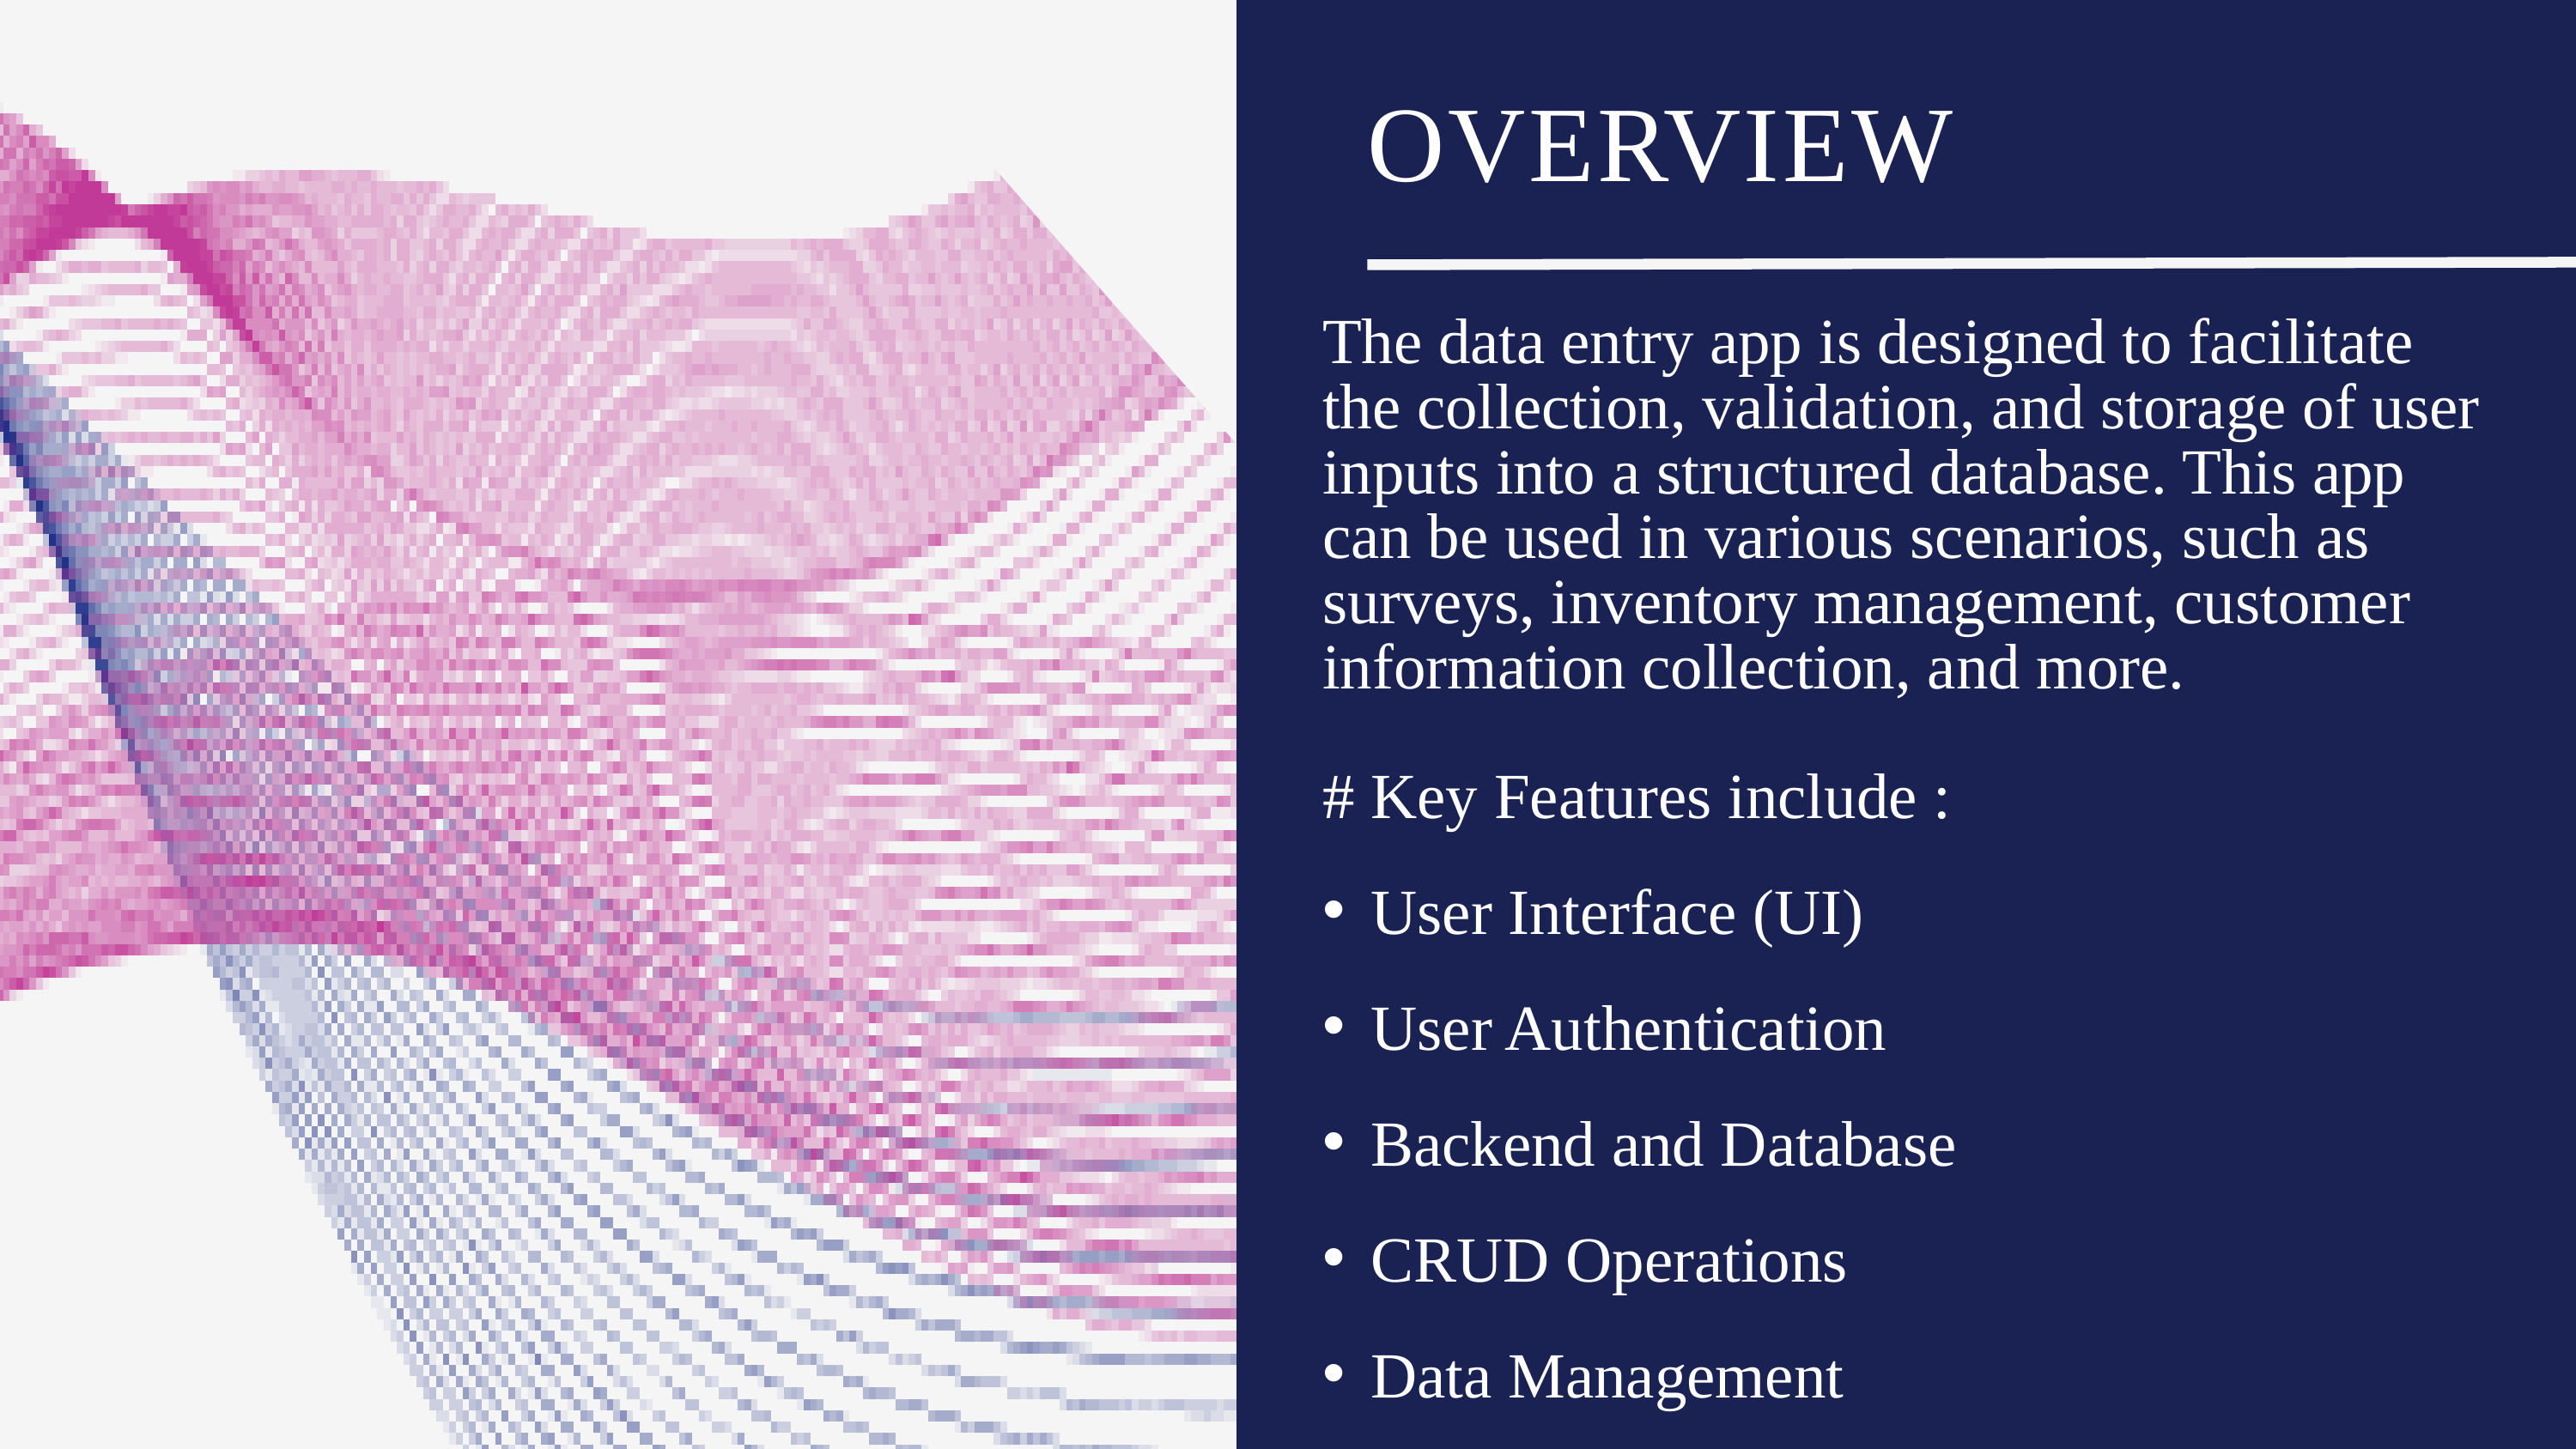

OVERVIEW

The data entry app is designed to facilitate the collection, validation, and storage of user inputs into a structured database. This app can be used in various scenarios, such as surveys, inventory management, customer information collection, and more.

# Key Features include :
User Interface (UI)
User Authentication
Backend and Database
CRUD Operations
Data Management
Search and Filter